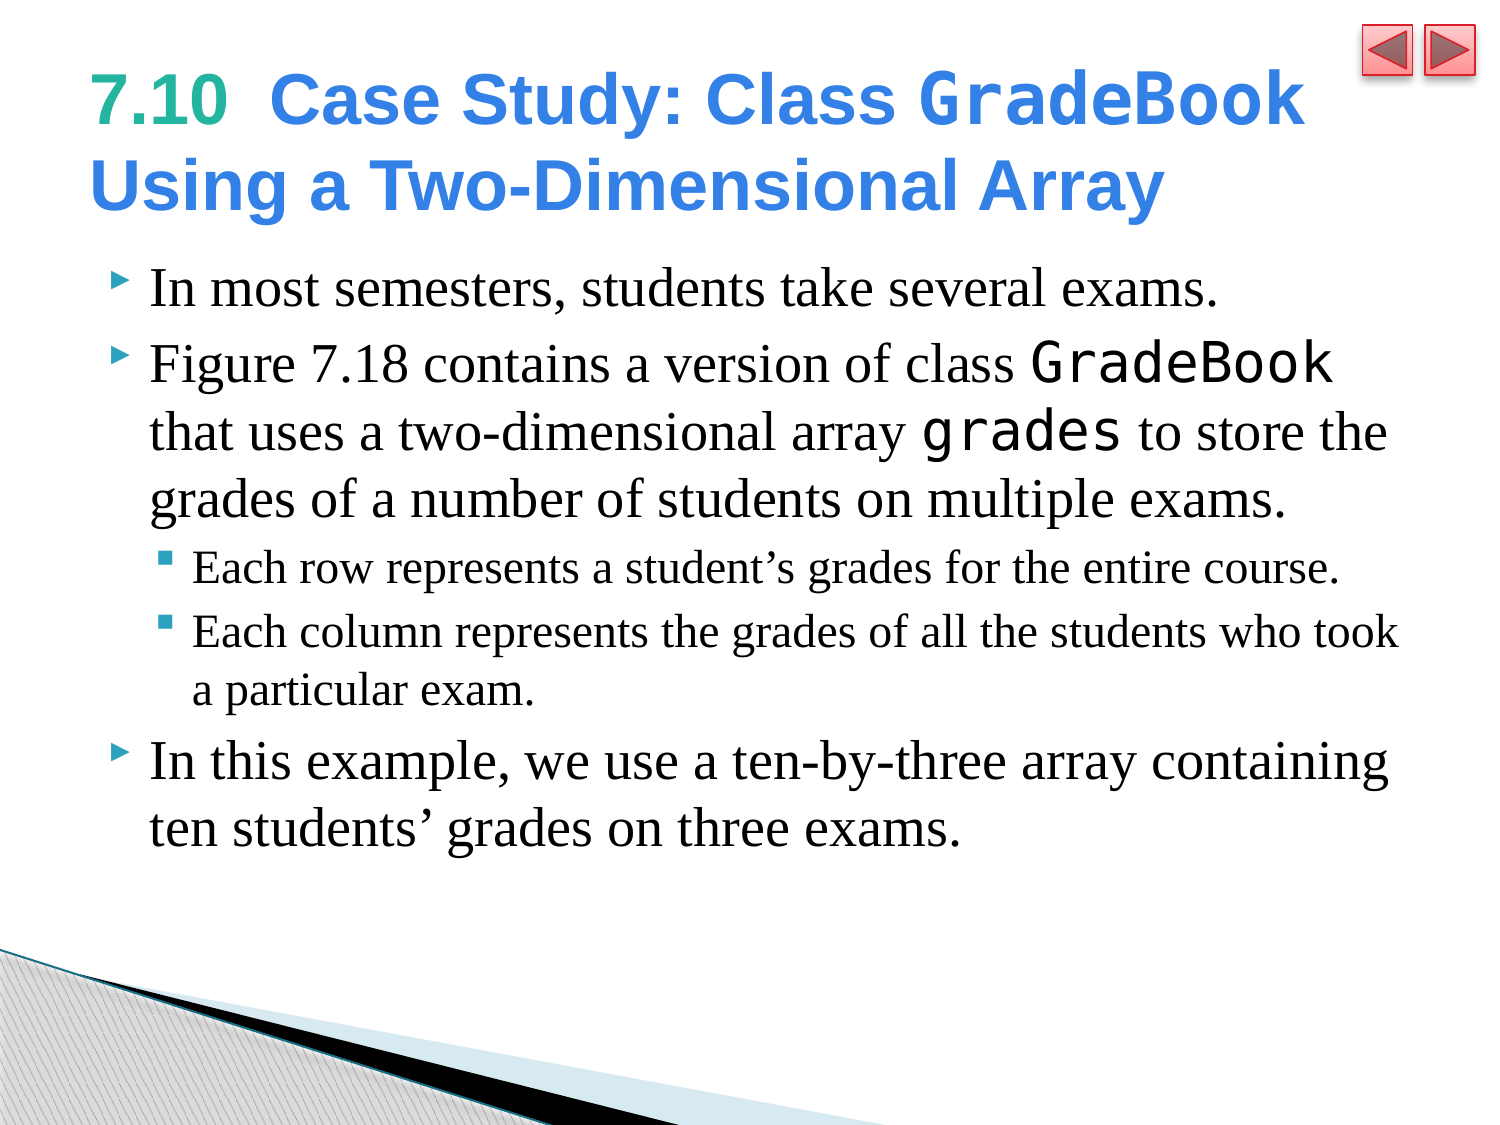

# 7.10  Case Study: Class GradeBook Using a Two-Dimensional Array
In most semesters, students take several exams.
Figure 7.18 contains a version of class GradeBook that uses a two-dimensional array grades to store the grades of a number of students on multiple exams.
Each row represents a student’s grades for the entire course.
Each column represents the grades of all the students who took a particular exam.
In this example, we use a ten-by-three array containing ten students’ grades on three exams.